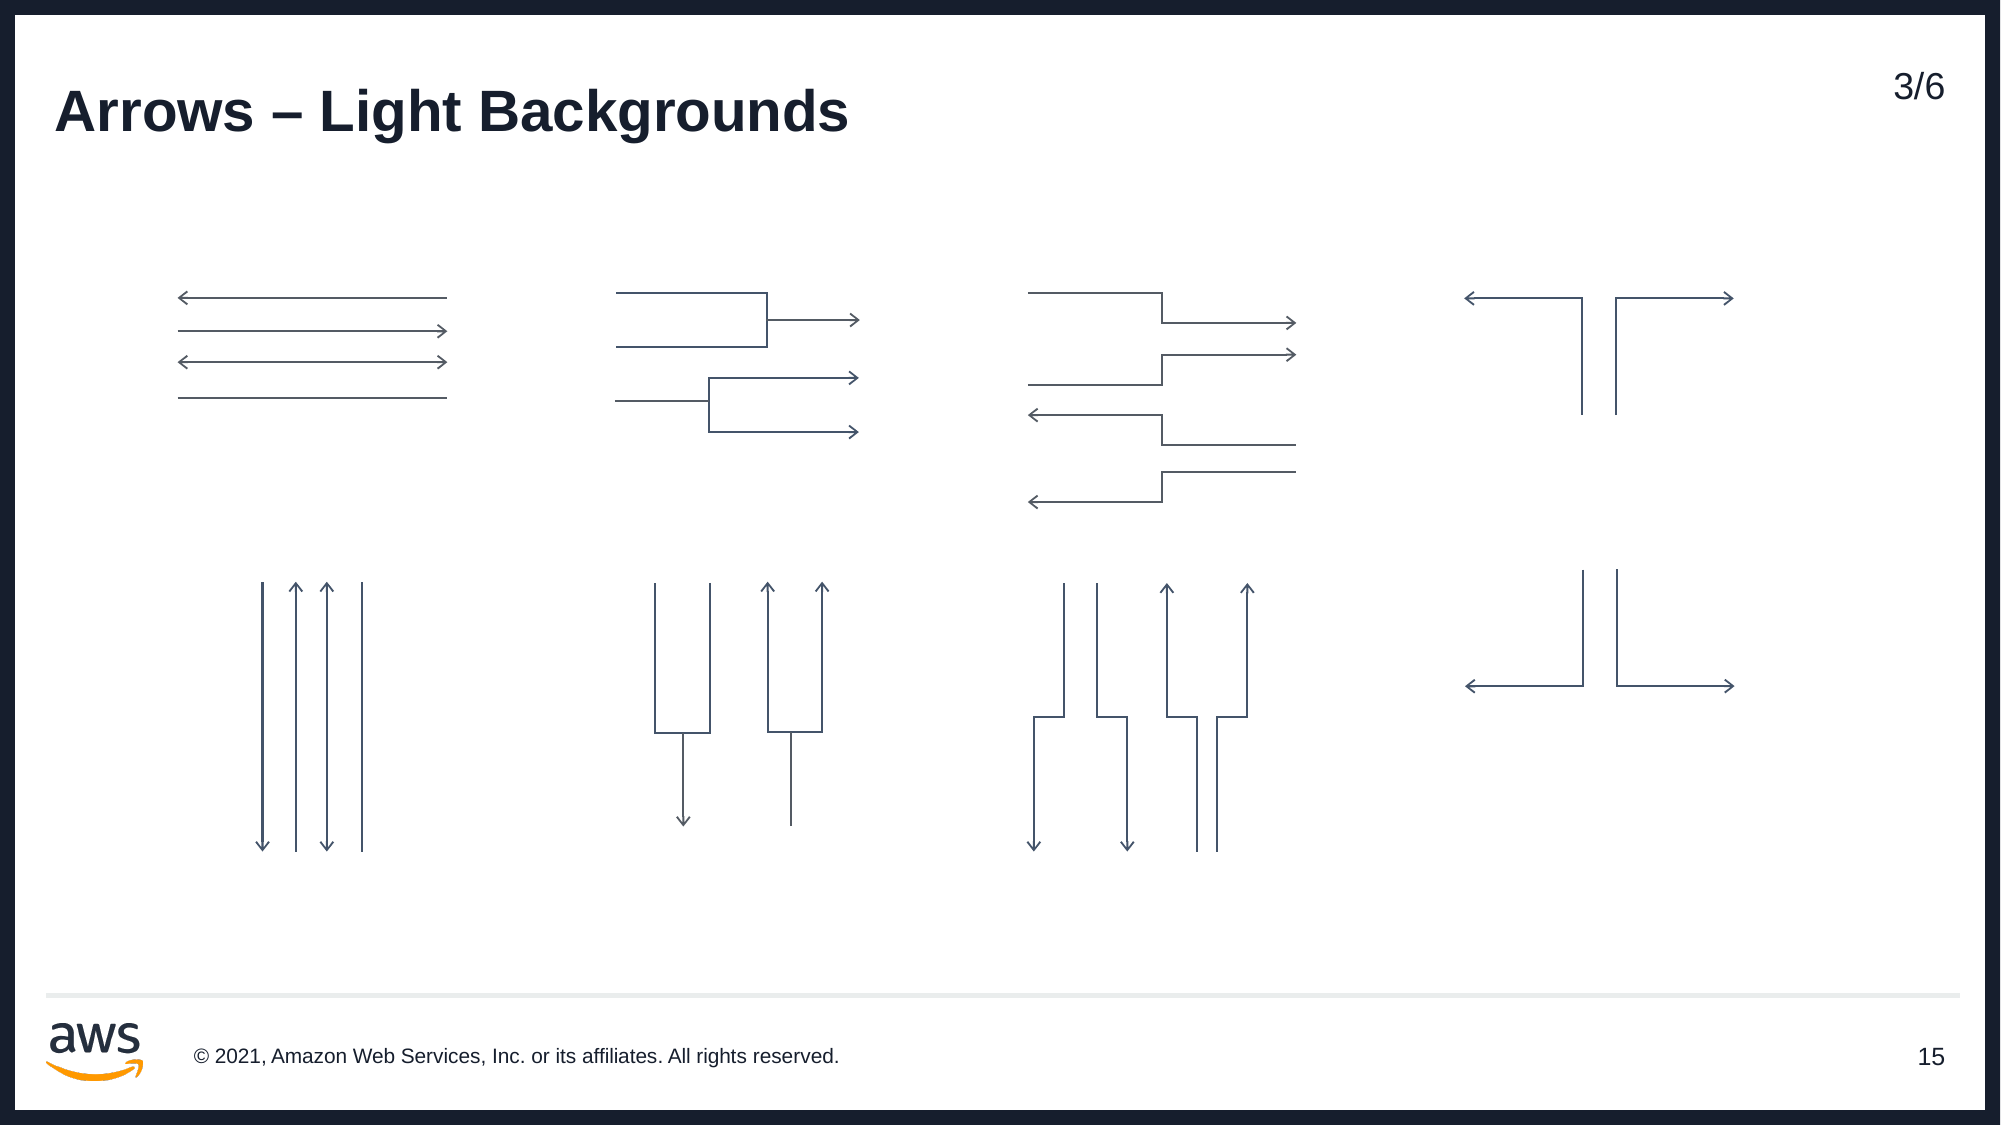

# Arrows – Light Backgrounds
3/6

© 2021, Amazon Web Services, Inc. or its affiliates. All rights reserved.
15